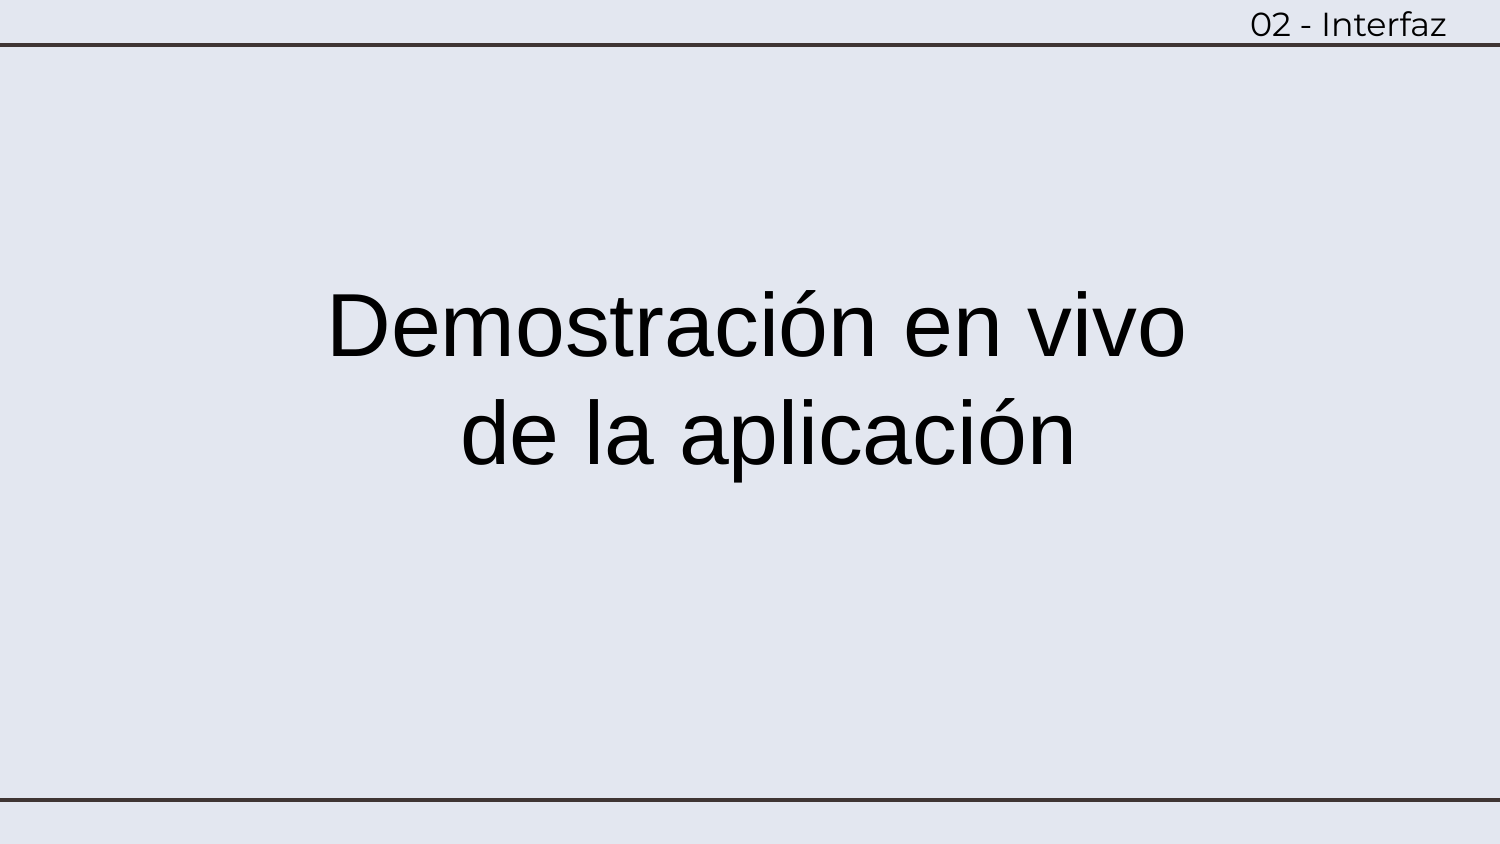

02 - Interfaz
# Demostración en vivo
de la aplicación